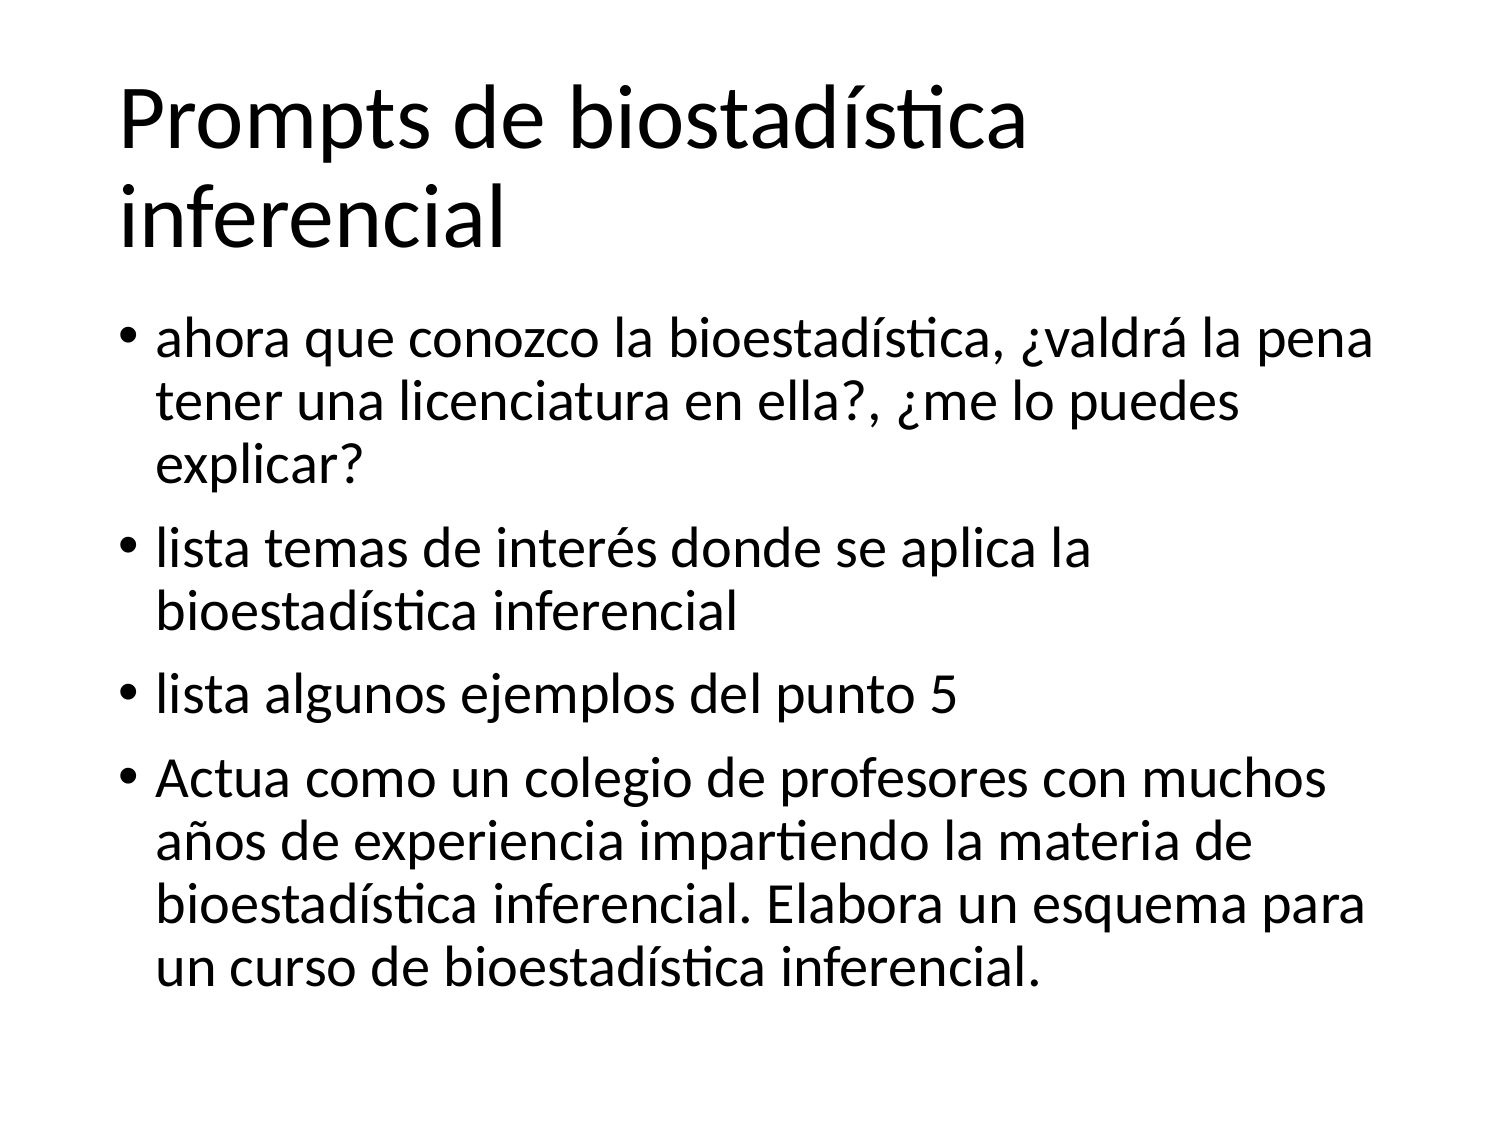

# Prompts de biostadística inferencial
ahora que conozco la bioestadística, ¿valdrá la pena tener una licenciatura en ella?, ¿me lo puedes explicar?
lista temas de interés donde se aplica la bioestadística inferencial
lista algunos ejemplos del punto 5
Actua como un colegio de profesores con muchos años de experiencia impartiendo la materia de bioestadística inferencial. Elabora un esquema para un curso de bioestadística inferencial.